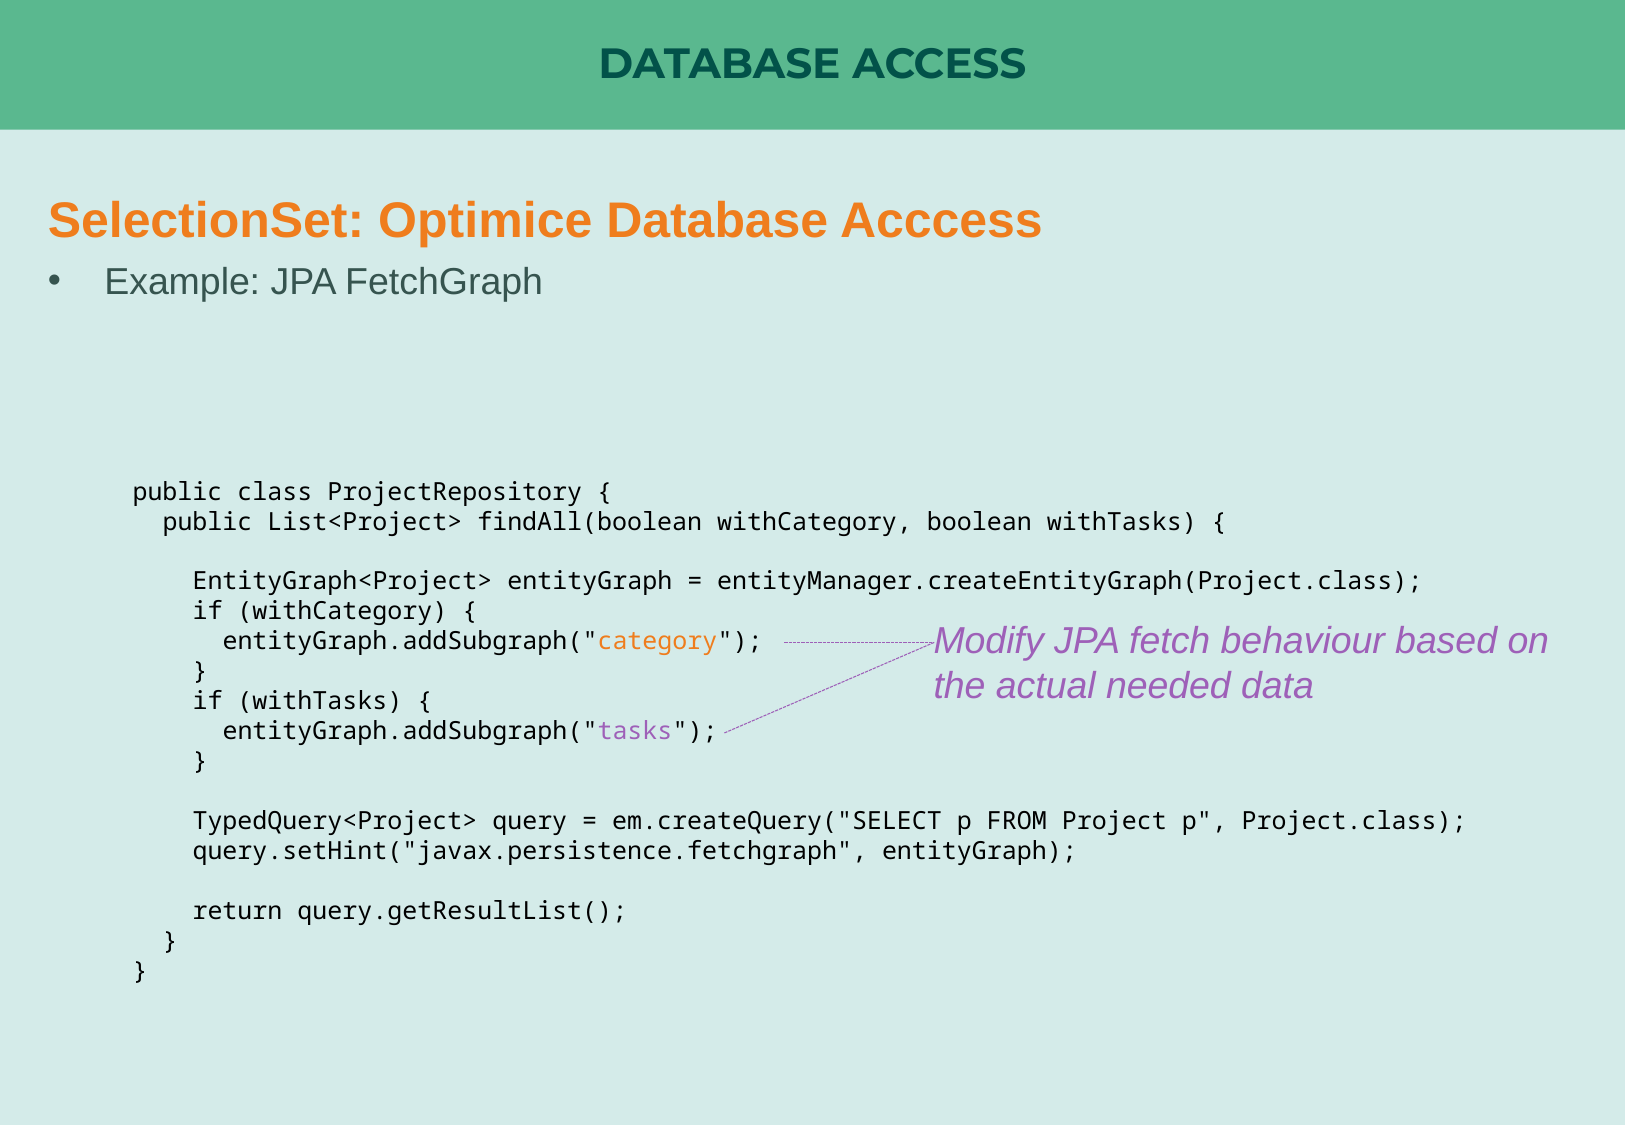

# Database access
SelectionSet: Optimice Database Acccess
Example: JPA FetchGraph
public class ProjectRepository {
  public List<Project> findAll(boolean withCategory, boolean withTasks) {

    EntityGraph<Project> entityGraph = entityManager.createEntityGraph(Project.class);
    if (withCategory) {
      entityGraph.addSubgraph("category");
    }
    if (withTasks) {
      entityGraph.addSubgraph("tasks");
    }

    TypedQuery<Project> query = em.createQuery("SELECT p FROM Project p", Project.class);
    query.setHint("javax.persistence.fetchgraph", entityGraph);

    return query.getResultList();
  }
}
Modify JPA fetch behaviour based on
the actual needed data